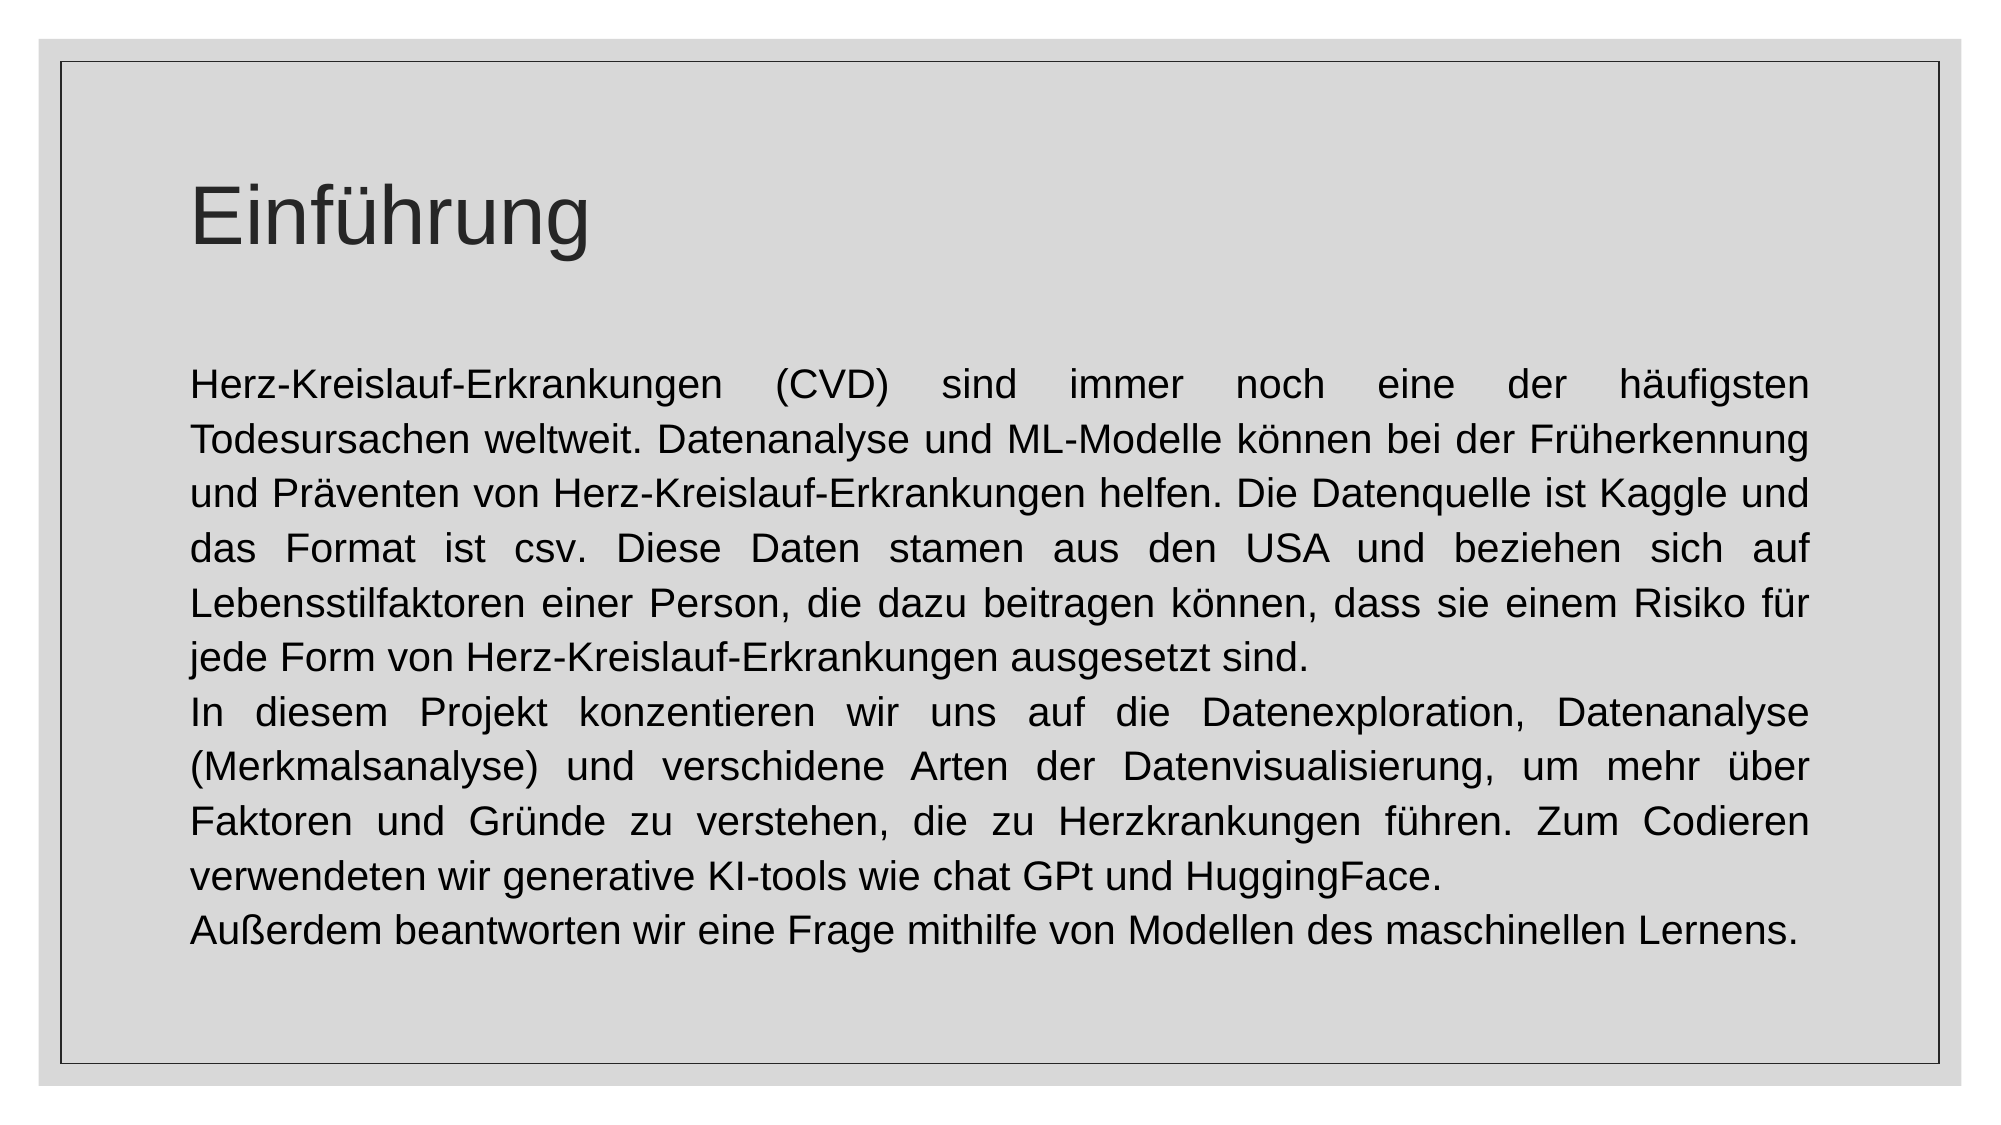

# Einführung
Herz-Kreislauf-Erkrankungen (CVD) sind immer noch eine der häufigsten Todesursachen weltweit. Datenanalyse und ML-Modelle können bei der Früherkennung und Präventen von Herz-Kreislauf-Erkrankungen helfen. Die Datenquelle ist Kaggle und das Format ist csv. Diese Daten stamen aus den USA und beziehen sich auf Lebensstilfaktoren einer Person, die dazu beitragen können, dass sie einem Risiko für jede Form von Herz-Kreislauf-Erkrankungen ausgesetzt sind.
In diesem Projekt konzentieren wir uns auf die Datenexploration, Datenanalyse (Merkmalsanalyse) und verschidene Arten der Datenvisualisierung, um mehr über Faktoren und Gründe zu verstehen, die zu Herzkrankungen führen. Zum Codieren verwendeten wir generative KI-tools wie chat GPt und HuggingFace.
Außerdem beantworten wir eine Frage mithilfe von Modellen des maschinellen Lernens.